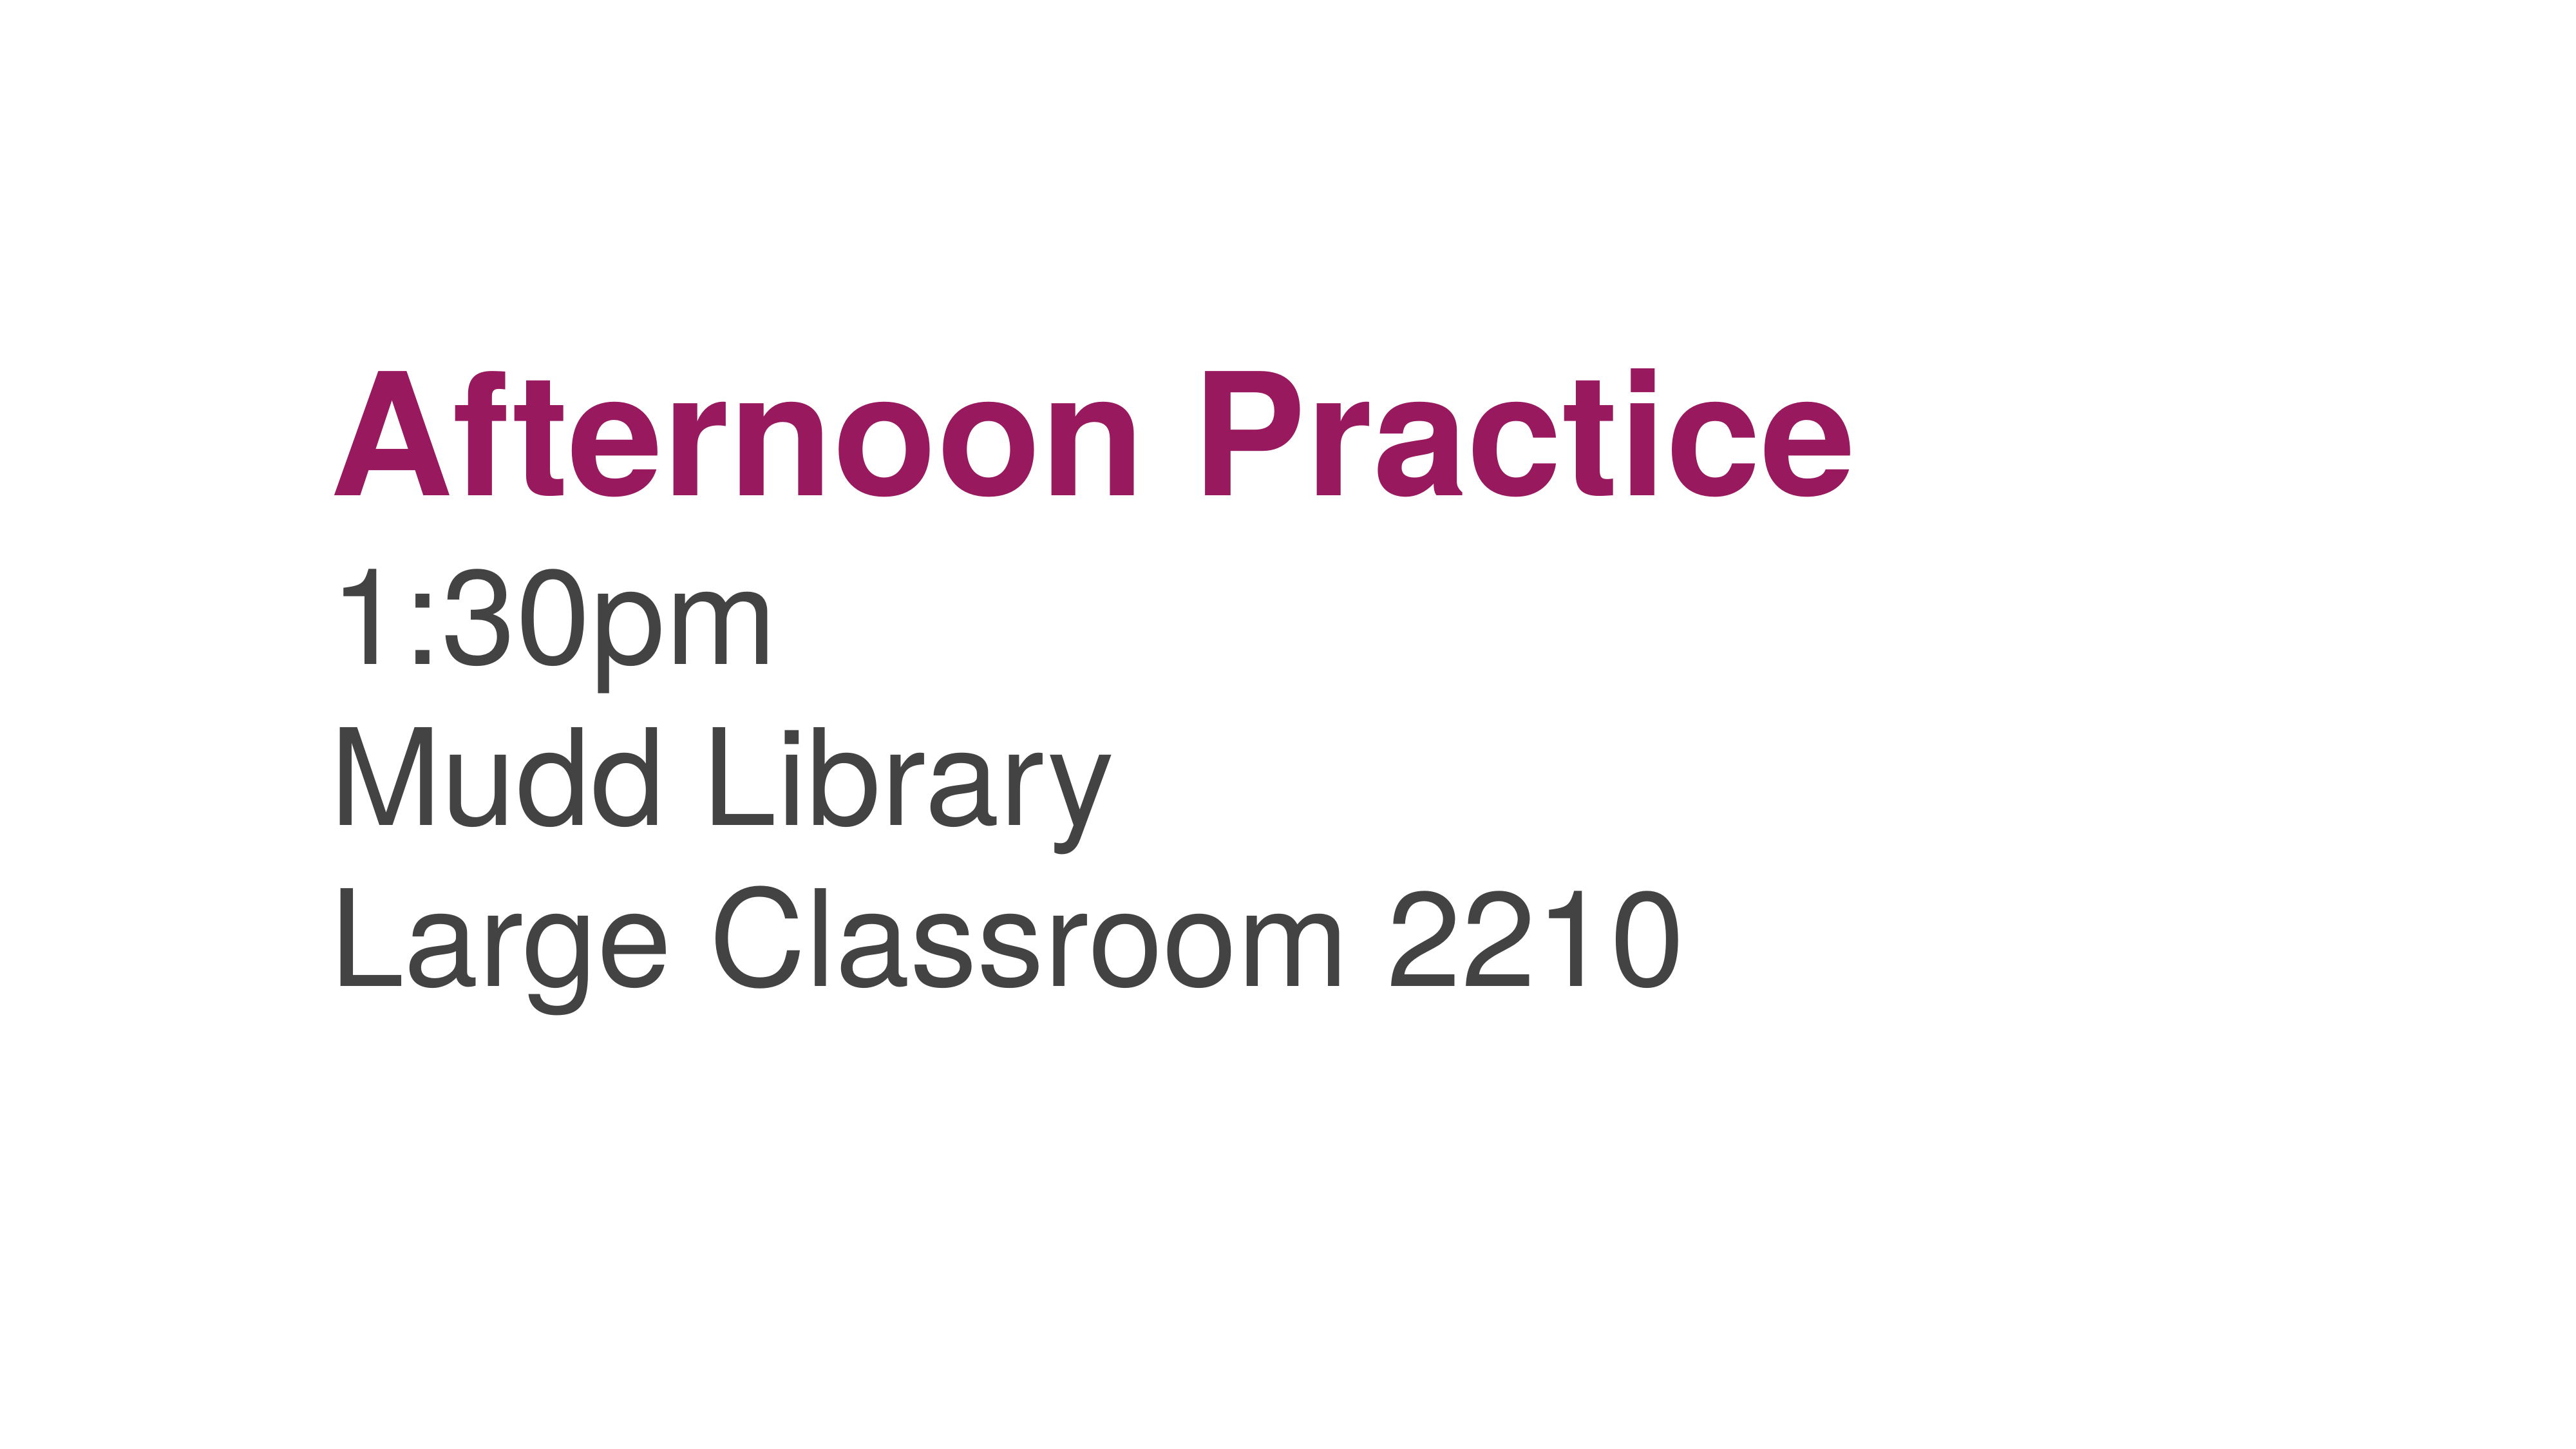

Afternoon Practice
1:30pm
Mudd Library
Large Classroom 2210